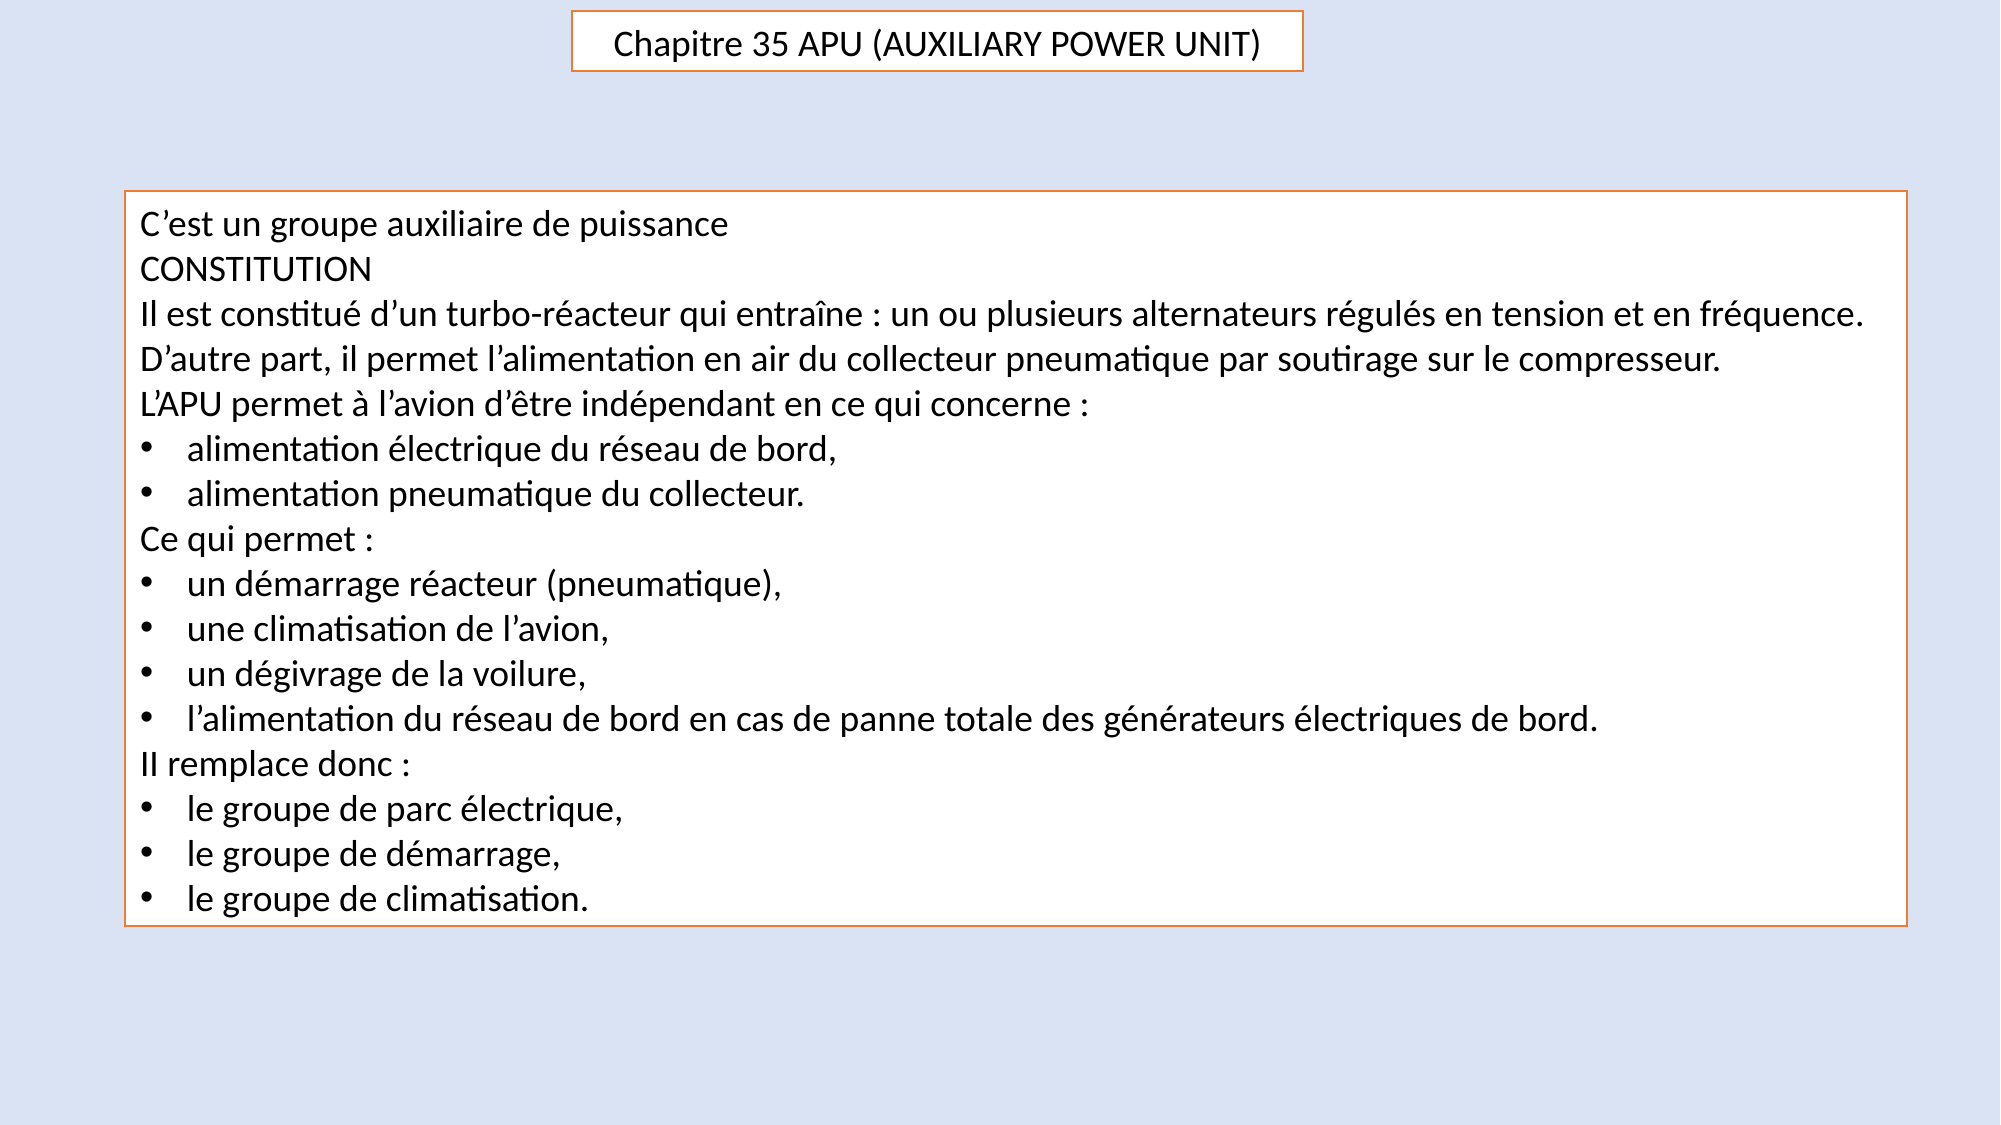

Chapitre 35 APU (AUXILIARY POWER UNIT)
C’est un groupe auxiliaire de puissance
CONSTITUTION
Il est constitué d’un turbo-réacteur qui entraîne : un ou plusieurs alternateurs régulés en tension et en fréquence.
D’autre part, il permet l’alimentation en air du collecteur pneumatique par soutirage sur le compresseur.
L’APU permet à l’avion d’être indépendant en ce qui concerne :
alimentation électrique du réseau de bord,
alimentation pneumatique du collecteur.
Ce qui permet :
un démarrage réacteur (pneumatique),
une climatisation de l’avion,
un dégivrage de la voilure,
l’alimentation du réseau de bord en cas de panne totale des générateurs électriques de bord.
II remplace donc :
le groupe de parc électrique,
le groupe de démarrage,
le groupe de climatisation.